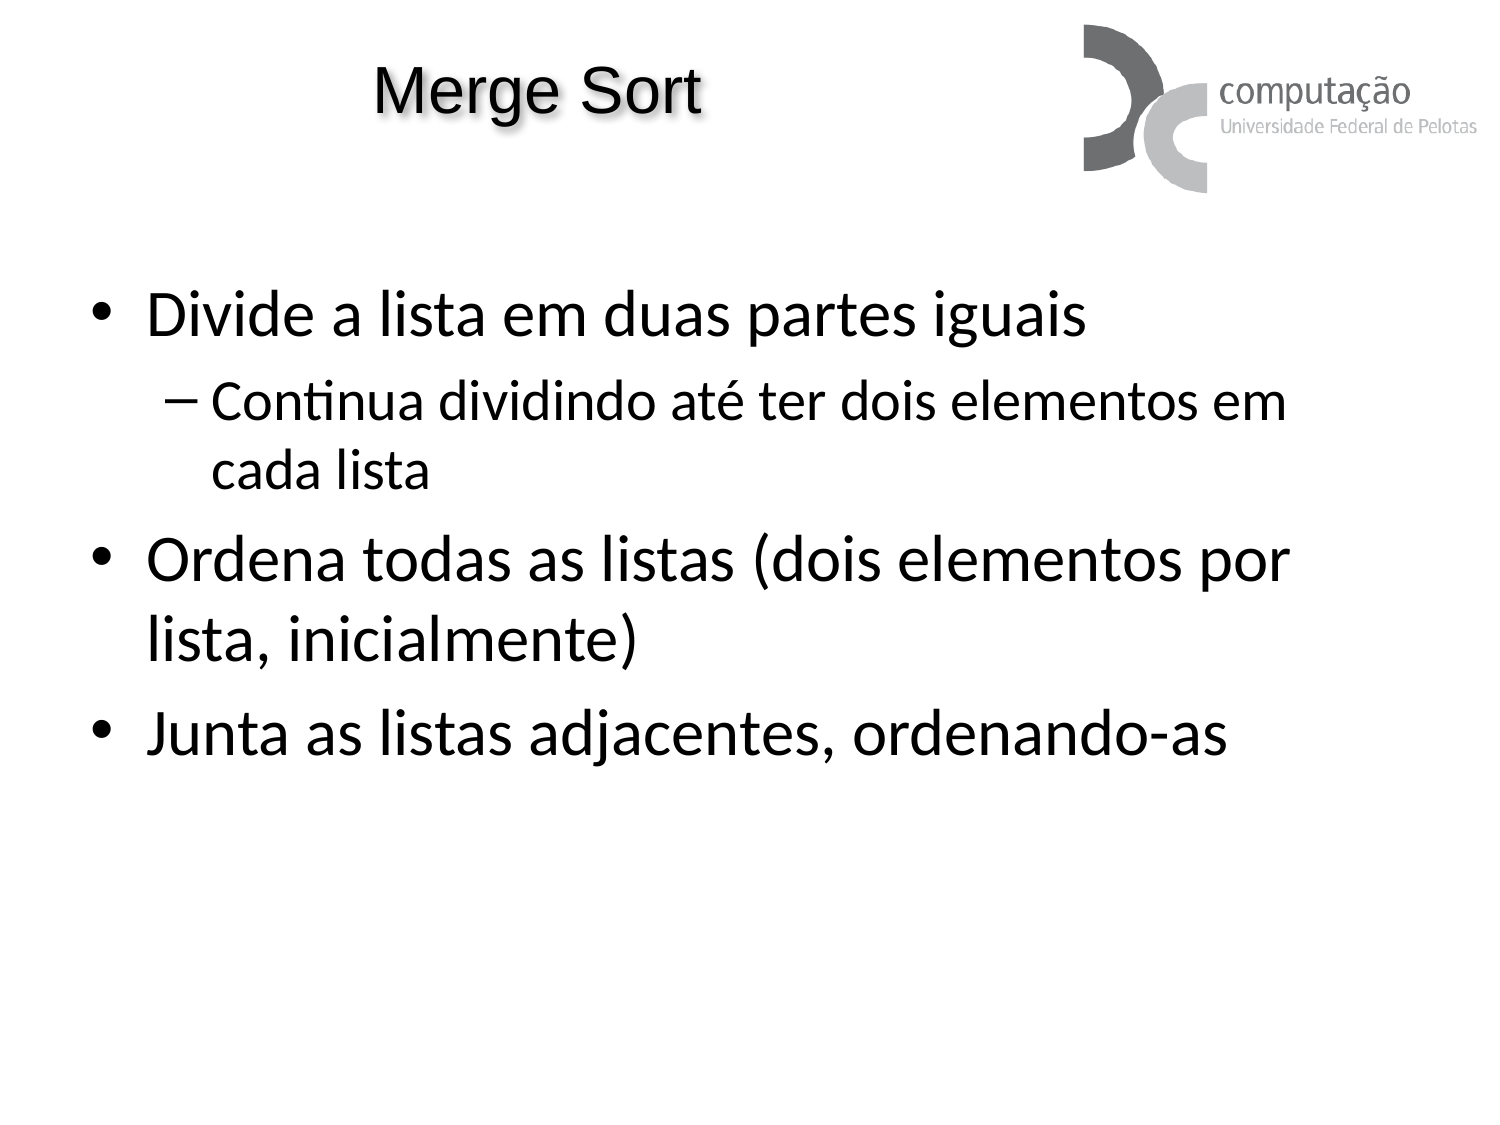

# Merge Sort
Divide a lista em duas partes iguais
Continua dividindo até ter dois elementos em cada lista
Ordena todas as listas (dois elementos por lista, inicialmente)
Junta as listas adjacentes, ordenando-as